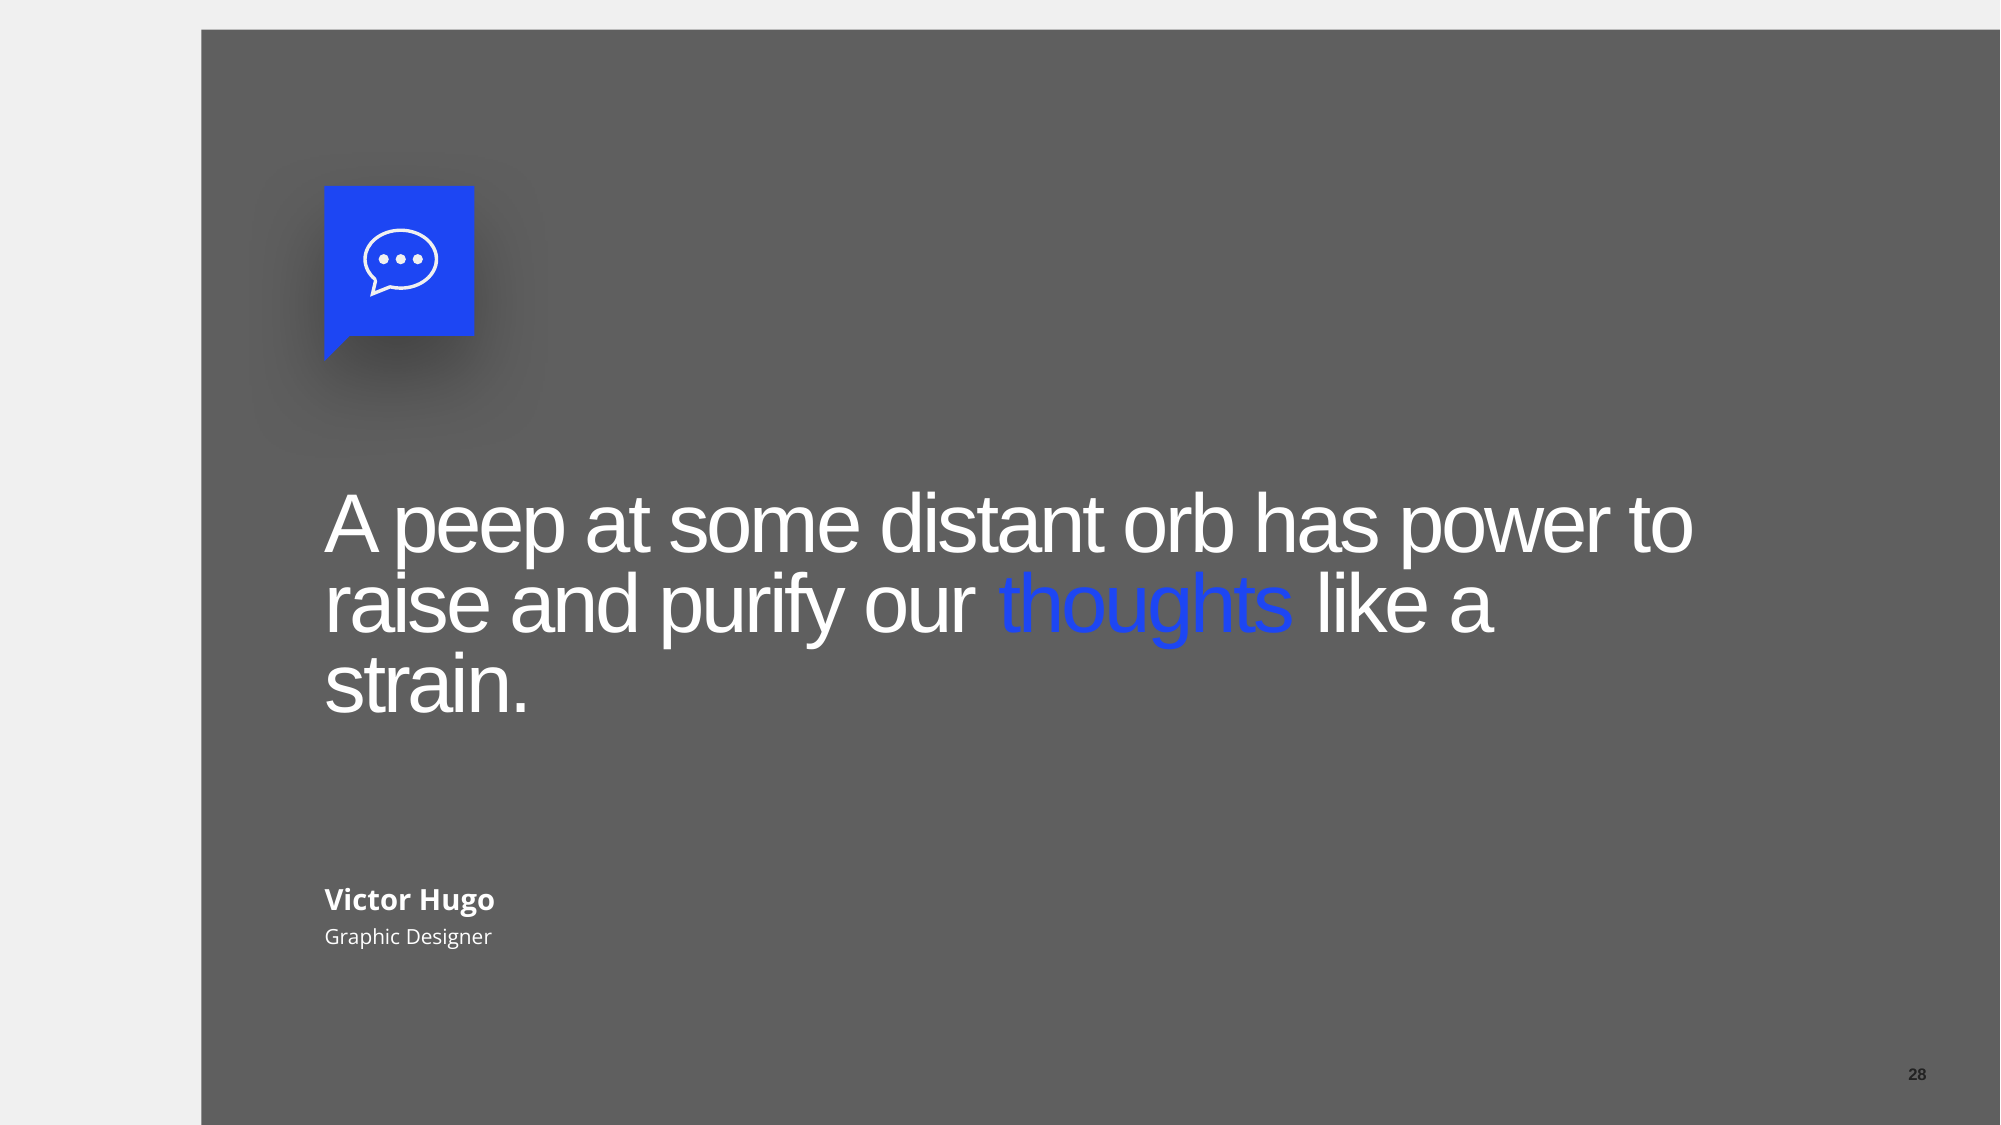

A peep at some distant orb has power to raise and purify our thoughts like a strain.
Victor Hugo
Graphic Designer